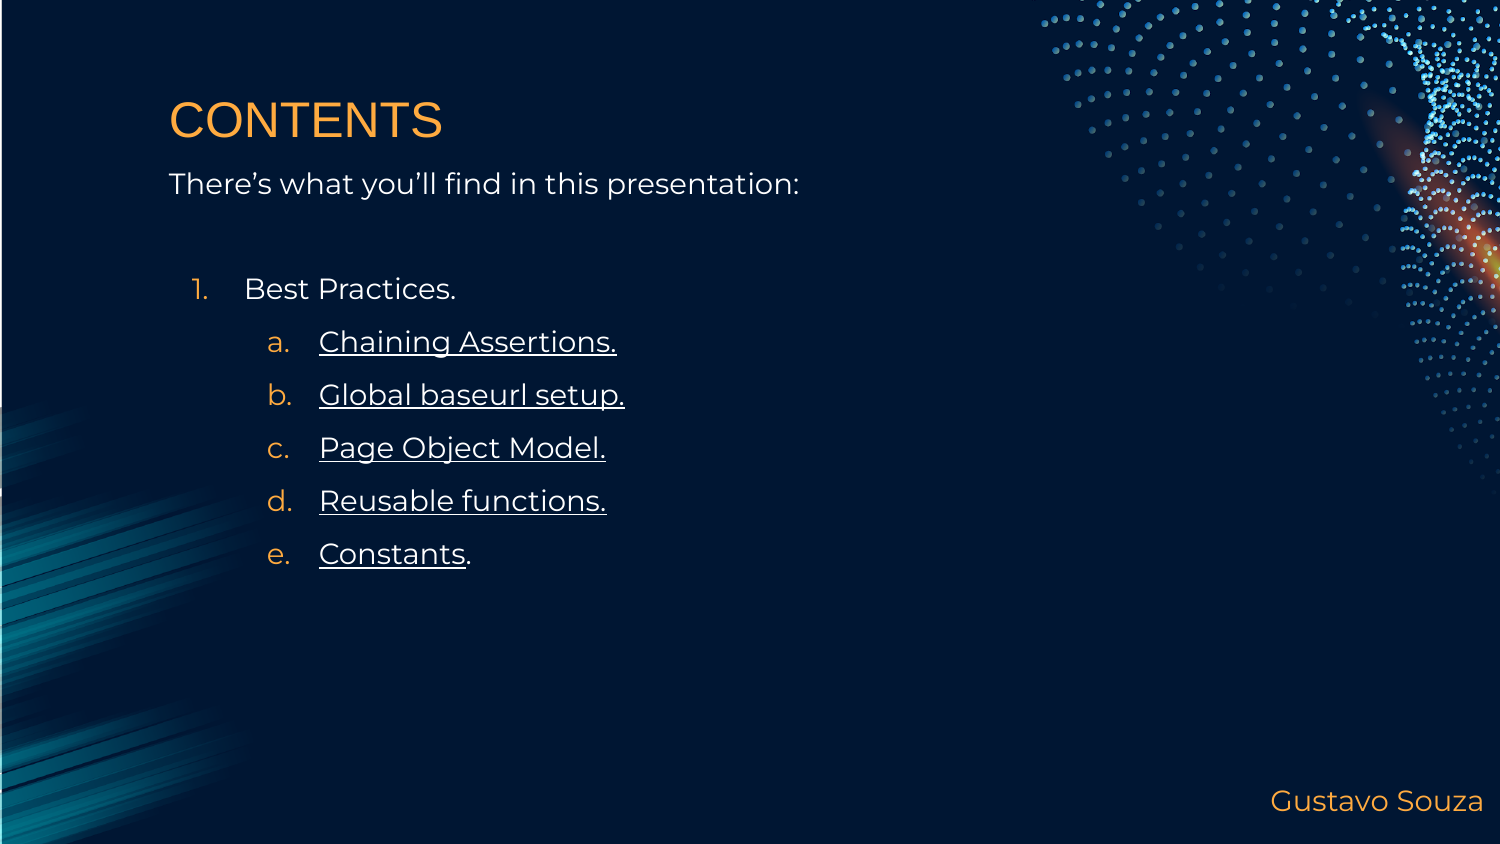

# CONTENTS
There’s what you’ll find in this presentation:

Best Practices.
Chaining Assertions.
Global baseurl setup.
Page Object Model.
Reusable functions.
Constants.

Gustavo Souza